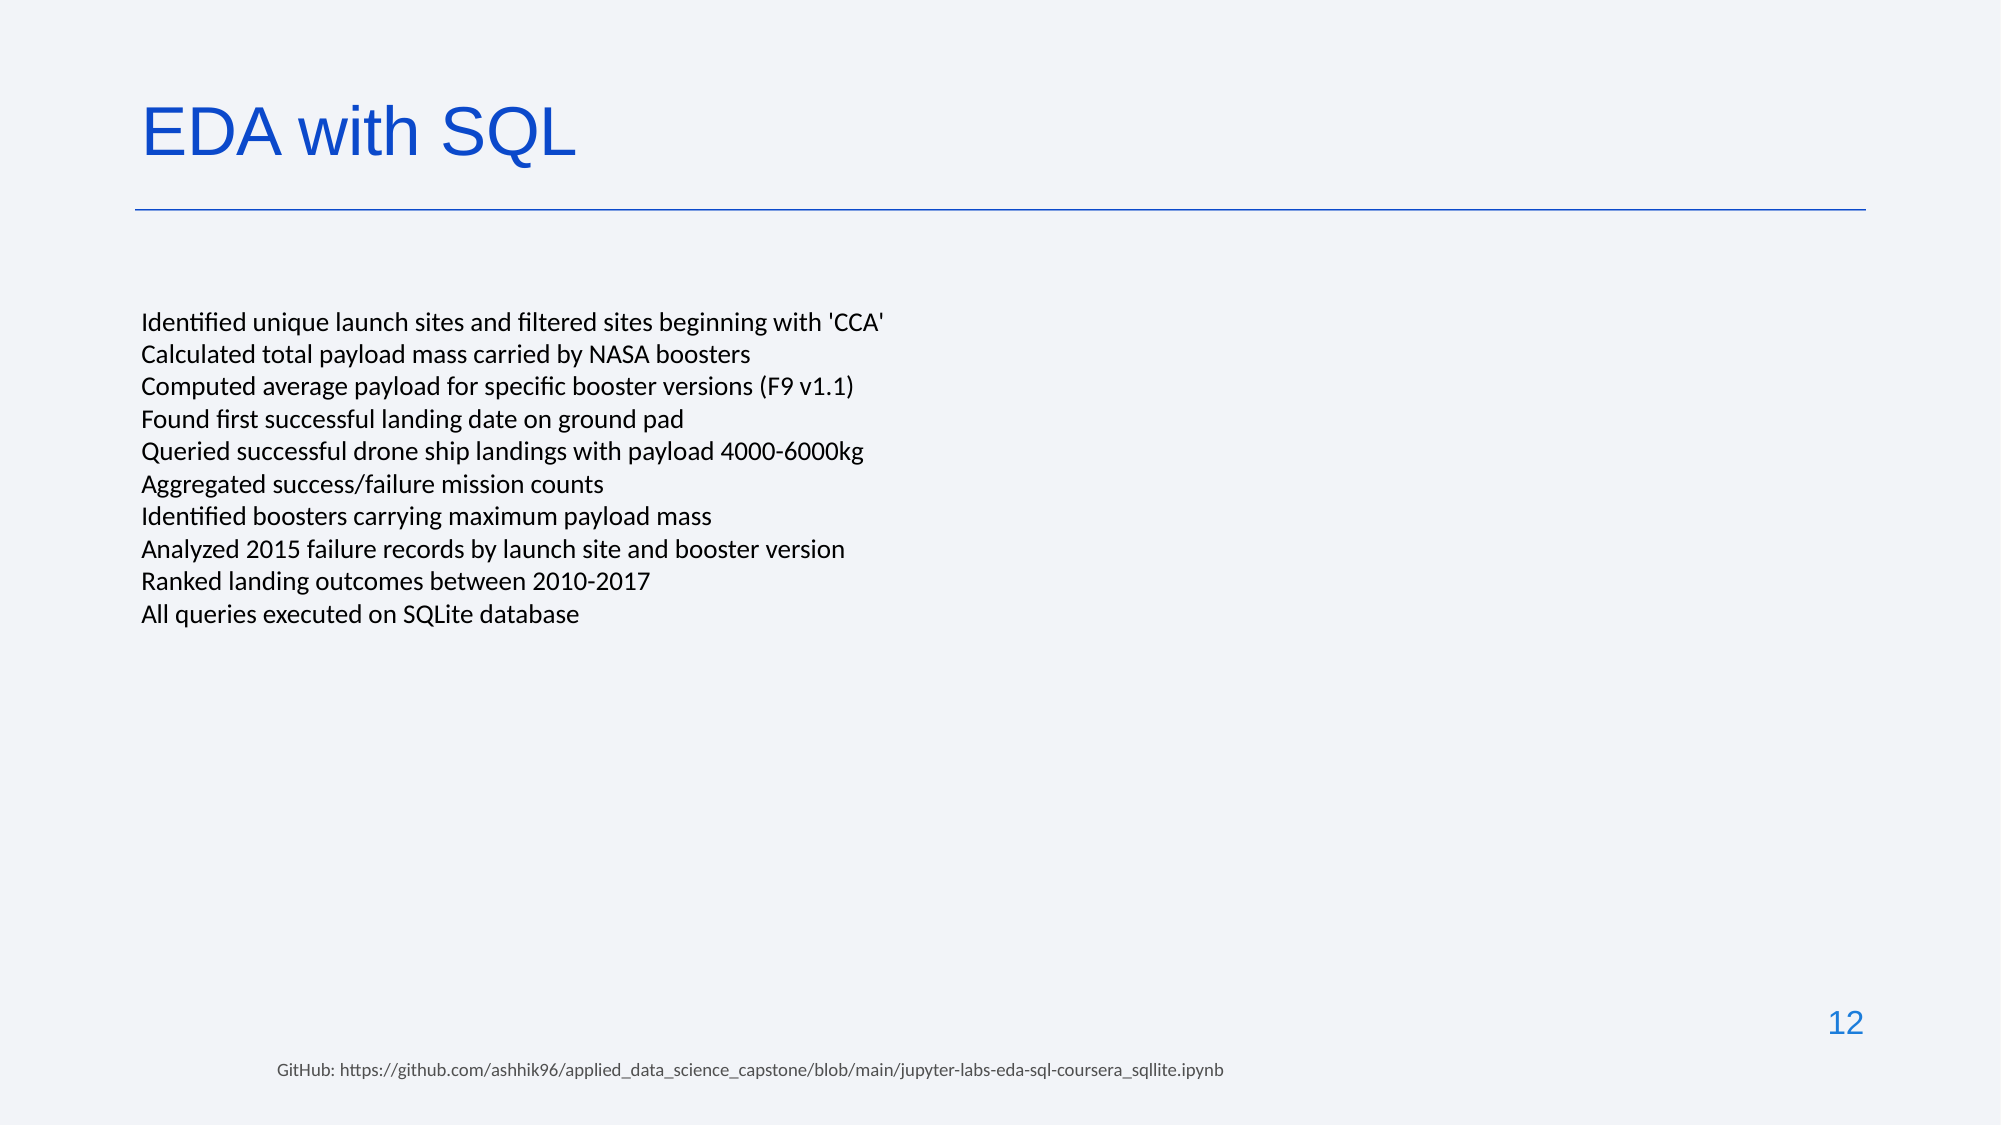

EDA with SQL
Identified unique launch sites and filtered sites beginning with 'CCA'
Calculated total payload mass carried by NASA boosters
Computed average payload for specific booster versions (F9 v1.1)
Found first successful landing date on ground pad
Queried successful drone ship landings with payload 4000-6000kg
Aggregated success/failure mission counts
Identified boosters carrying maximum payload mass
Analyzed 2015 failure records by launch site and booster version
Ranked landing outcomes between 2010-2017
All queries executed on SQLite database
12
GitHub: https://github.com/ashhik96/applied_data_science_capstone/blob/main/jupyter-labs-eda-sql-coursera_sqllite.ipynb